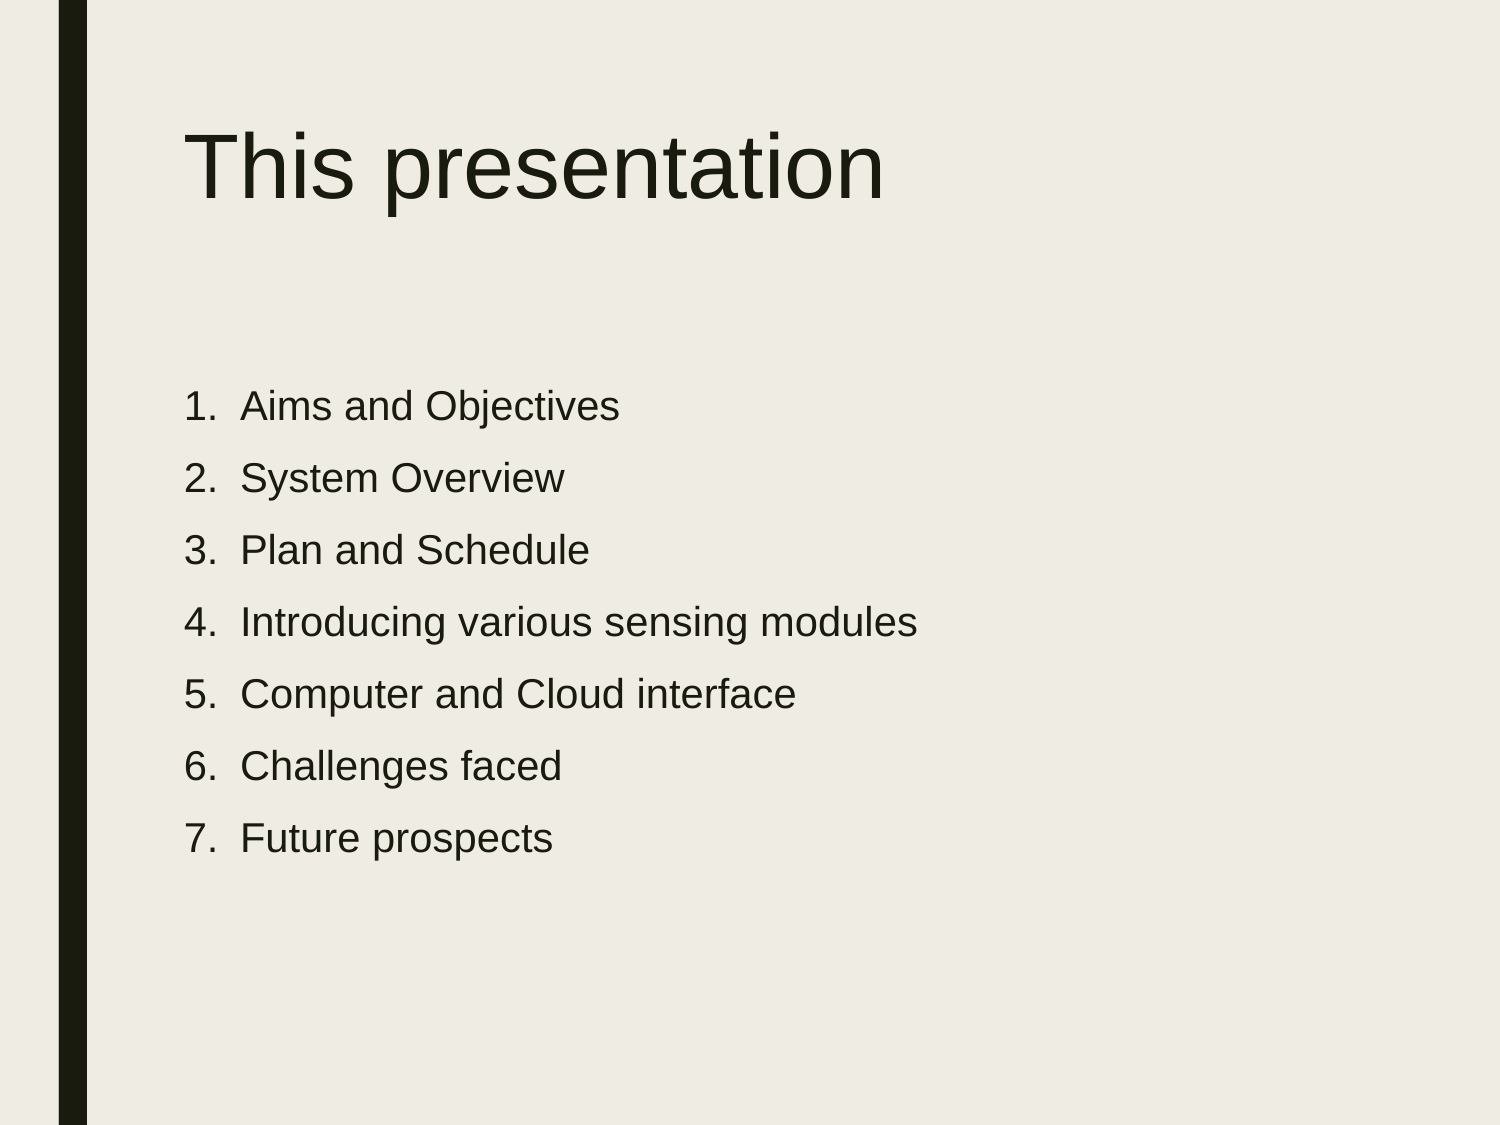

# This presentation
Aims and Objectives
System Overview
Plan and Schedule
Introducing various sensing modules
Computer and Cloud interface
Challenges faced
Future prospects